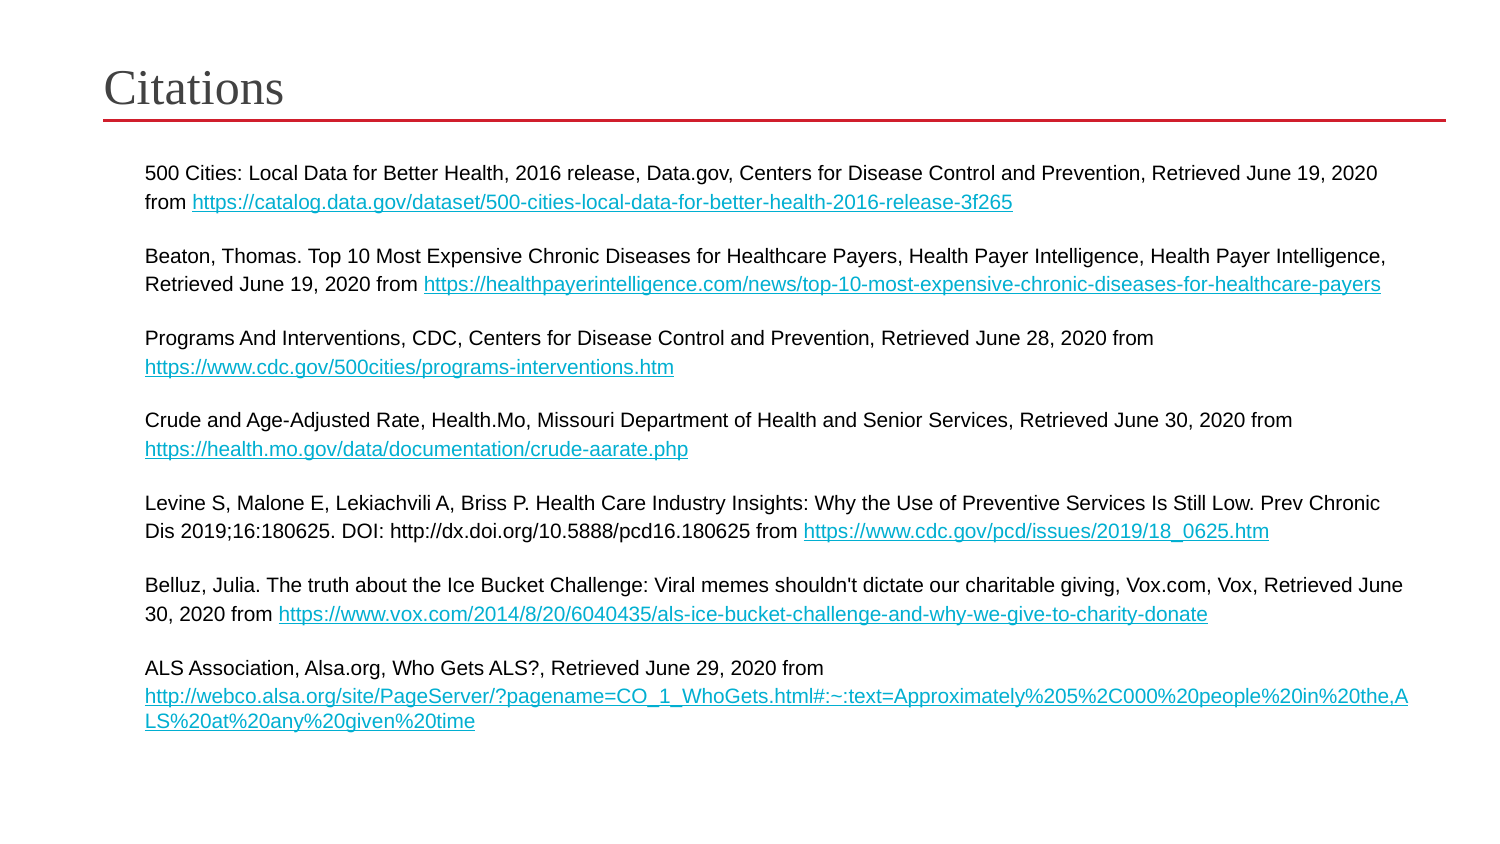

# Citations

500 Cities: Local Data for Better Health, 2016 release, Data.gov, Centers for Disease Control and Prevention, Retrieved June 19, 2020 from https://catalog.data.gov/dataset/500-cities-local-data-for-better-health-2016-release-3f265
Beaton, Thomas. Top 10 Most Expensive Chronic Diseases for Healthcare Payers, Health Payer Intelligence, Health Payer Intelligence, Retrieved June 19, 2020 from https://healthpayerintelligence.com/news/top-10-most-expensive-chronic-diseases-for-healthcare-payers
Programs And Interventions, CDC, Centers for Disease Control and Prevention, Retrieved June 28, 2020 from https://www.cdc.gov/500cities/programs-interventions.htm
Crude and Age-Adjusted Rate, Health.Mo, Missouri Department of Health and Senior Services, Retrieved June 30, 2020 from https://health.mo.gov/data/documentation/crude-aarate.php
Levine S, Malone E, Lekiachvili A, Briss P. Health Care Industry Insights: Why the Use of Preventive Services Is Still Low. Prev Chronic Dis 2019;16:180625. DOI: http://dx.doi.org/10.5888/pcd16.180625 from https://www.cdc.gov/pcd/issues/2019/18_0625.htm
Belluz, Julia. The truth about the Ice Bucket Challenge: Viral memes shouldn't dictate our charitable giving, Vox.com, Vox, Retrieved June 30, 2020 from https://www.vox.com/2014/8/20/6040435/als-ice-bucket-challenge-and-why-we-give-to-charity-donate
ALS Association, Alsa.org, Who Gets ALS?, Retrieved June 29, 2020 from http://webco.alsa.org/site/PageServer/?pagename=CO_1_WhoGets.html#:~:text=Approximately%205%2C000%20people%20in%20the,ALS%20at%20any%20given%20time